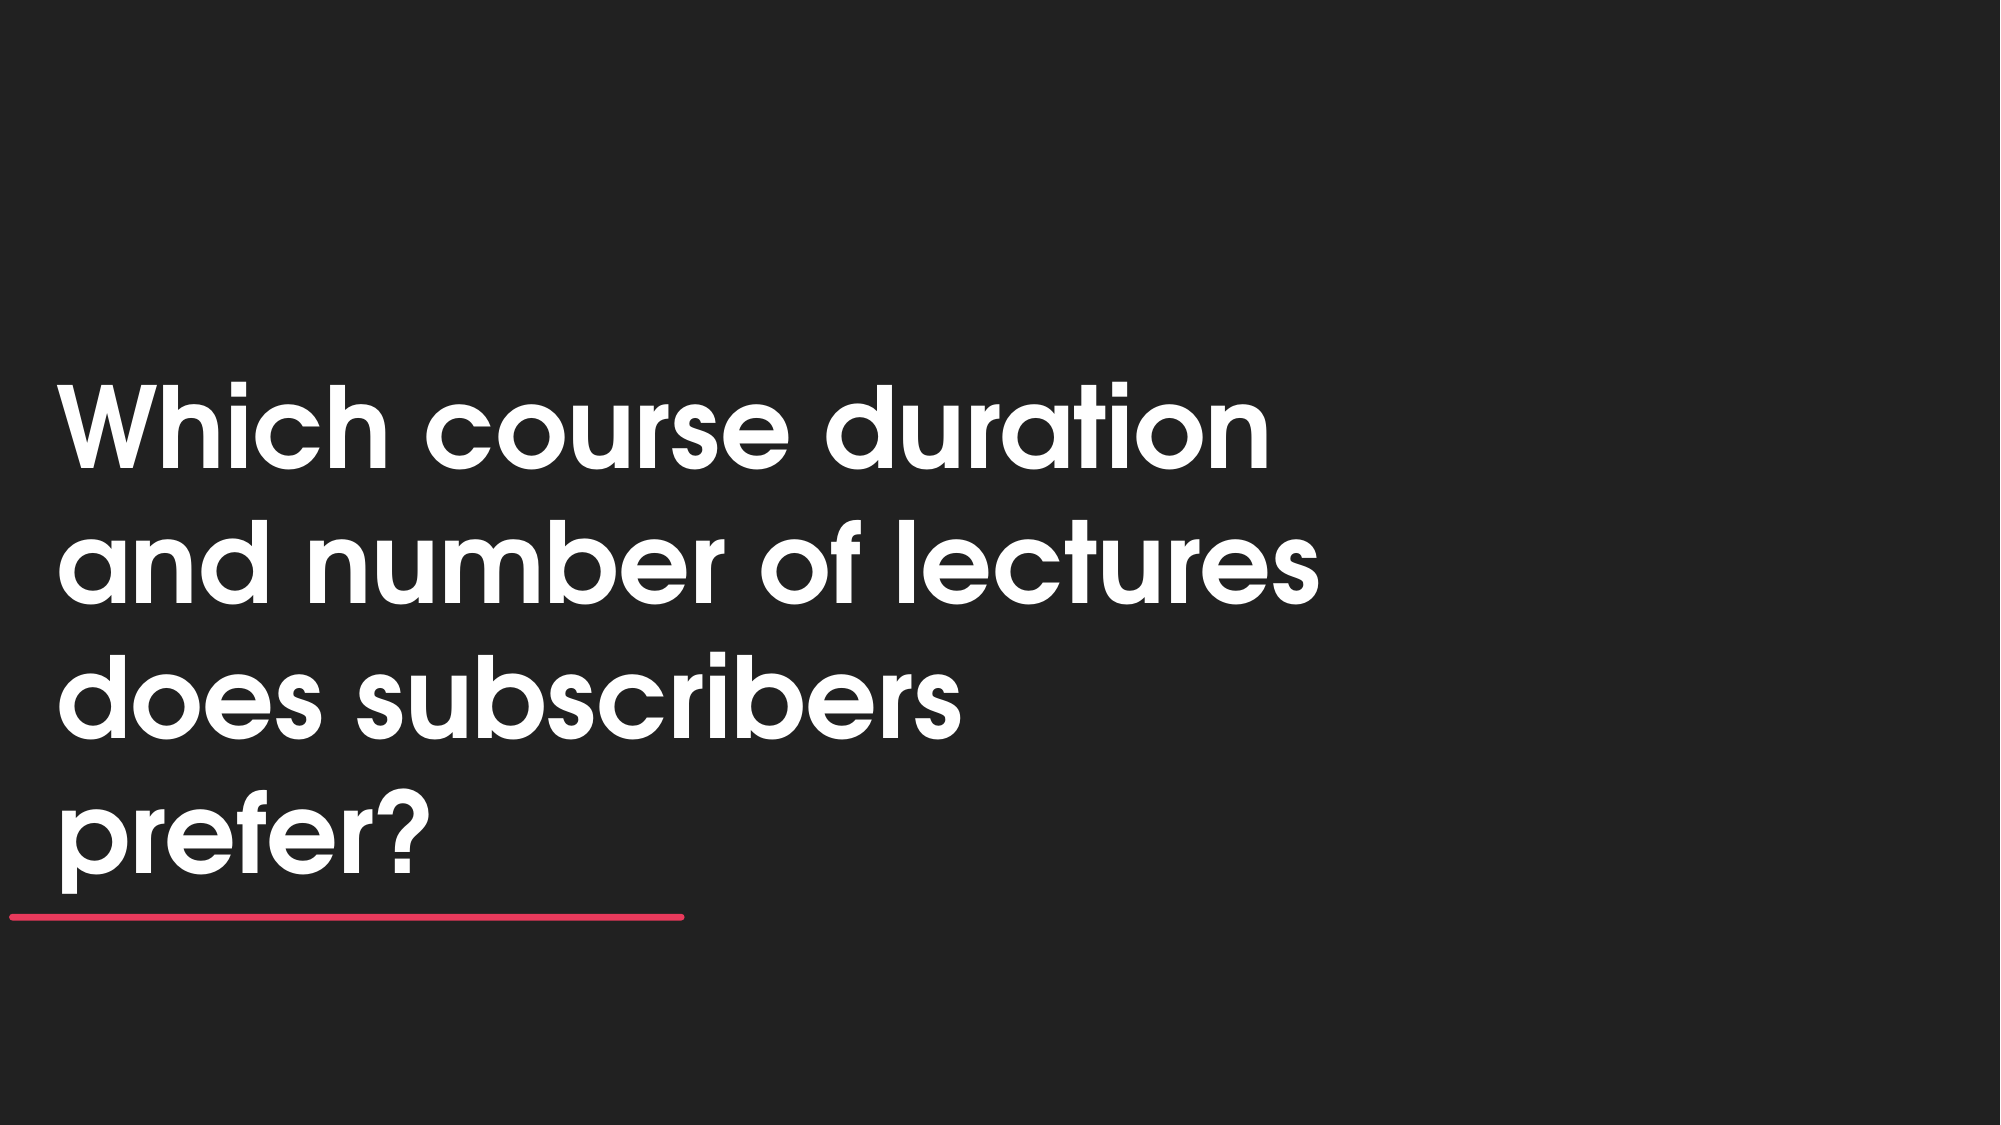

Which course duration and number of lectures does subscribers prefer?